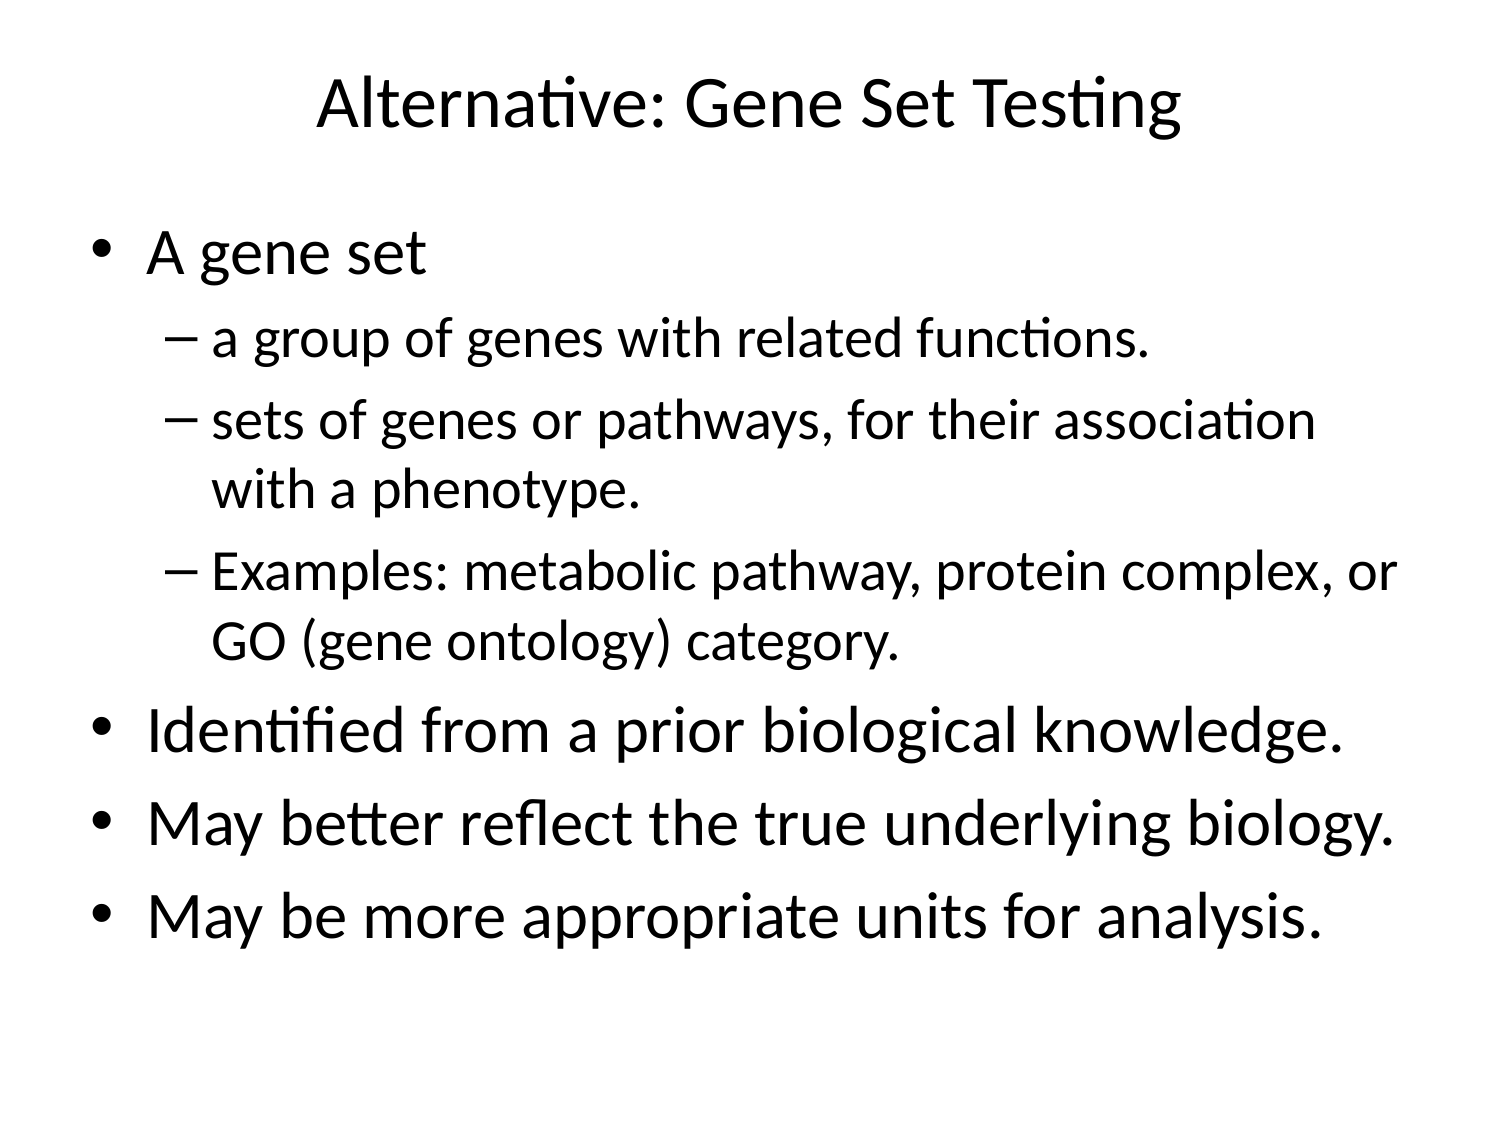

# Alternative: Gene Set Testing
A gene set
a group of genes with related functions.
sets of genes or pathways, for their association with a phenotype.
Examples: metabolic pathway, protein complex, or GO (gene ontology) category.
Identified from a prior biological knowledge.
May better reflect the true underlying biology.
May be more appropriate units for analysis.